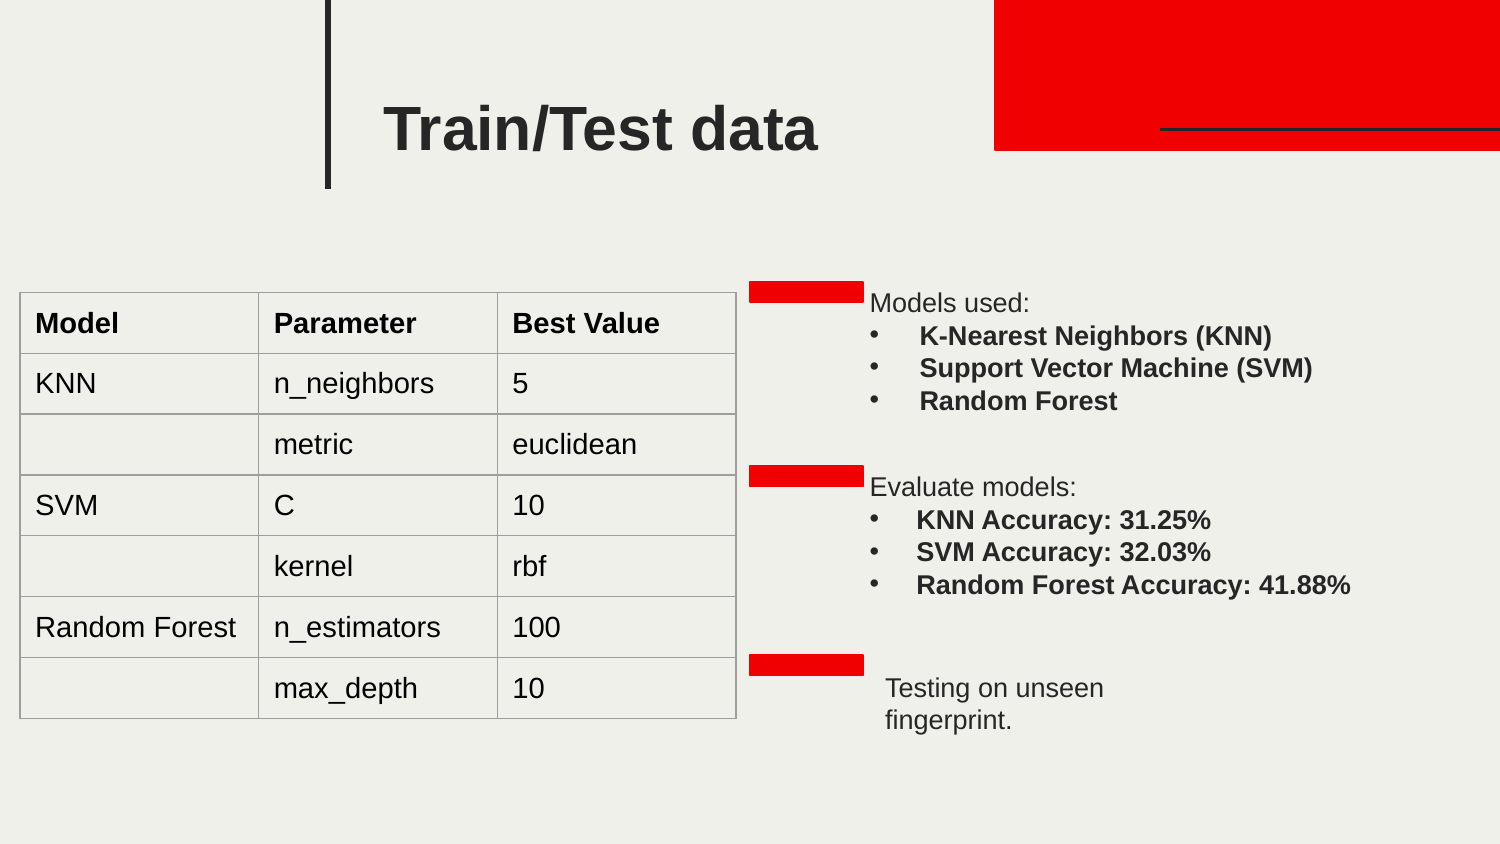

# Train/Test data
Models used:
K-Nearest Neighbors (KNN)
Support Vector Machine (SVM)
Random Forest

| Model | Parameter | Best Value |
| --- | --- | --- |
| KNN | n\_neighbors | 5 |
|  | metric | euclidean |
| SVM | C | 10 |
|  | kernel | rbf |
| Random Forest | n\_estimators | 100 |
|  | max\_depth | 10 |
Evaluate models:
KNN Accuracy: 31.25%
SVM Accuracy: 32.03%
Random Forest Accuracy: 41.88%

Testing on unseen fingerprint.